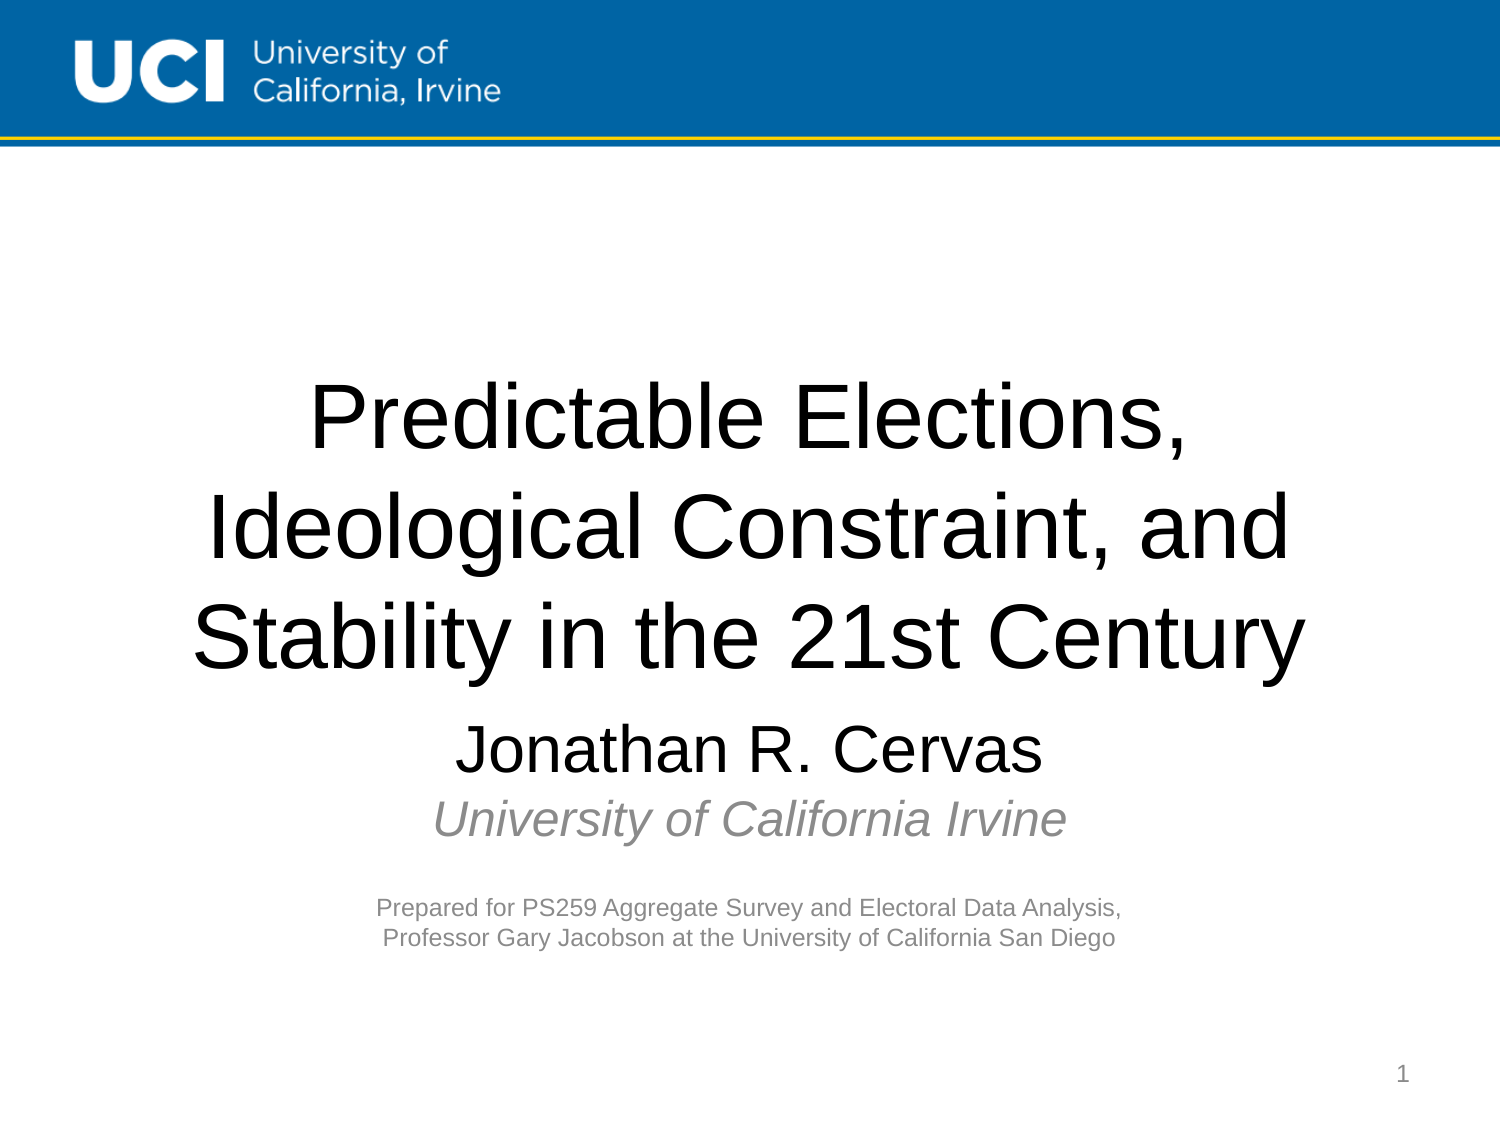

# Predictable Elections, Ideological Constraint, and Stability in the 21st Century
Jonathan R. Cervas
University of California Irvine
Prepared for PS259 Aggregate Survey and Electoral Data Analysis, Professor Gary Jacobson at the University of California San Diego
1